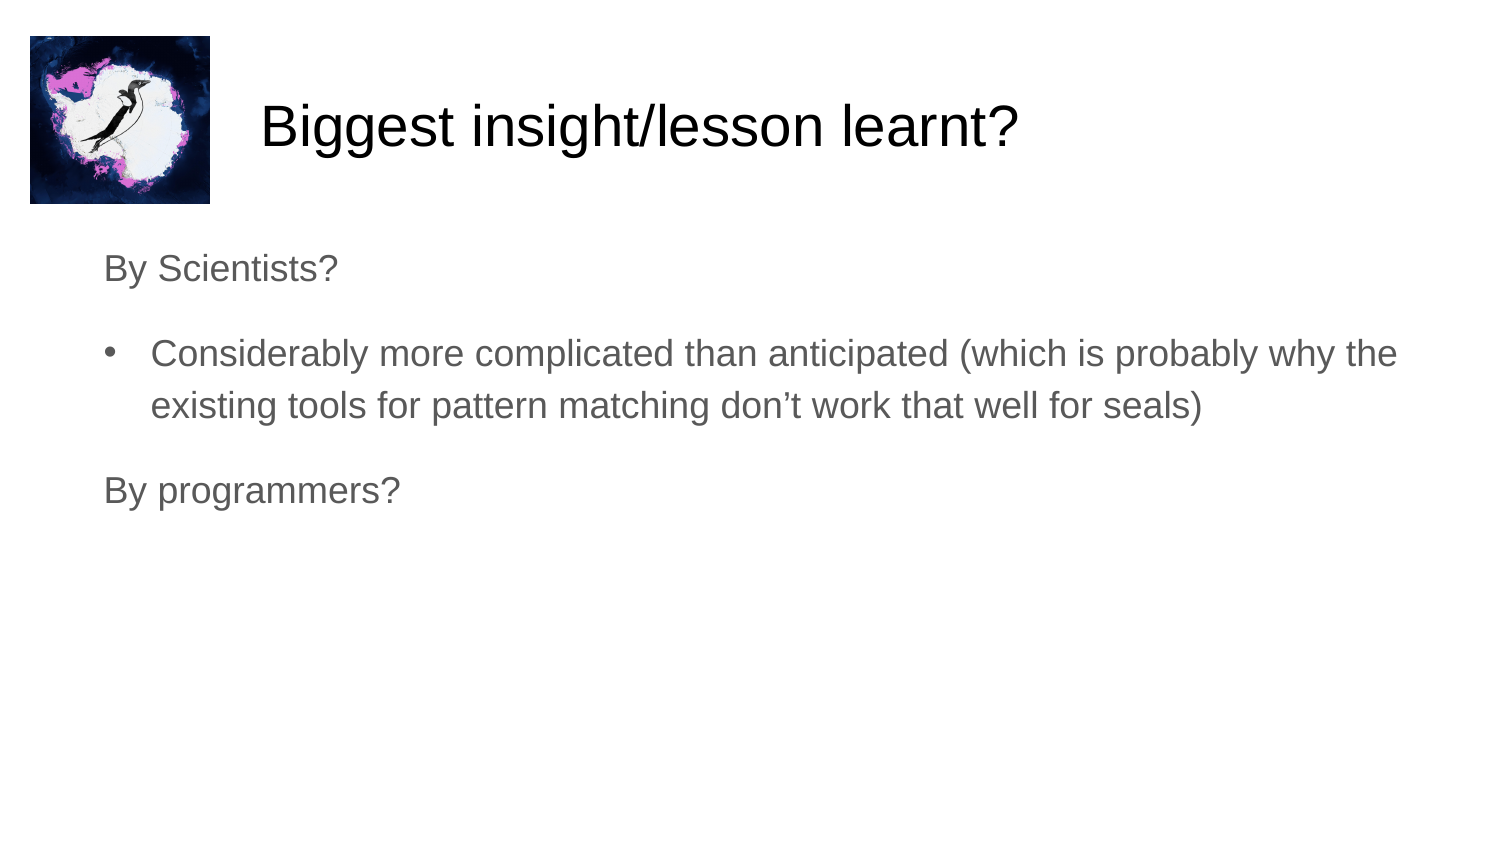

# Biggest insight/lesson learnt?
By Scientists?
Considerably more complicated than anticipated (which is probably why the existing tools for pattern matching don’t work that well for seals)
By programmers?